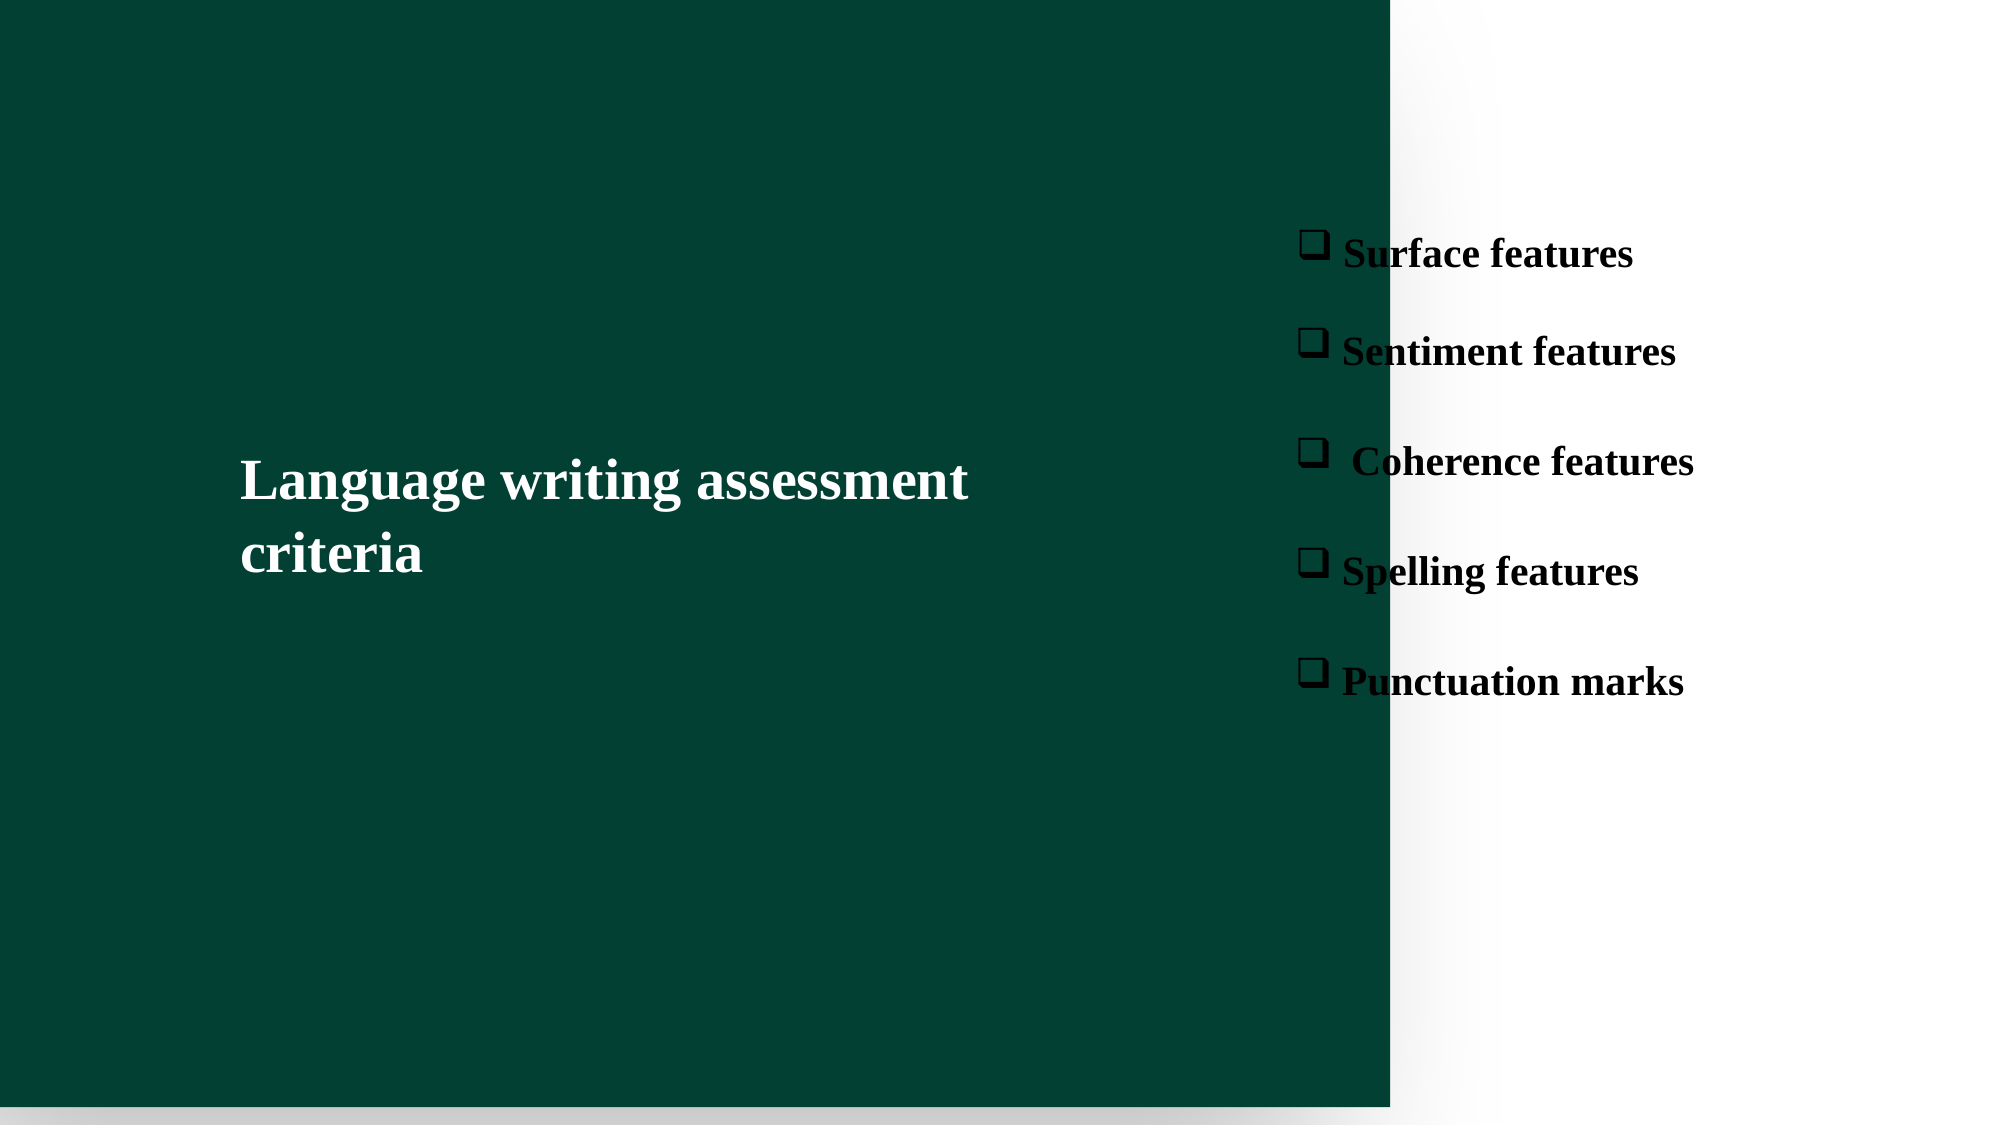

Language writing assessment
criteria

Surface features
Sentiment features
Coherence features
Spelling features
Punctuation marks